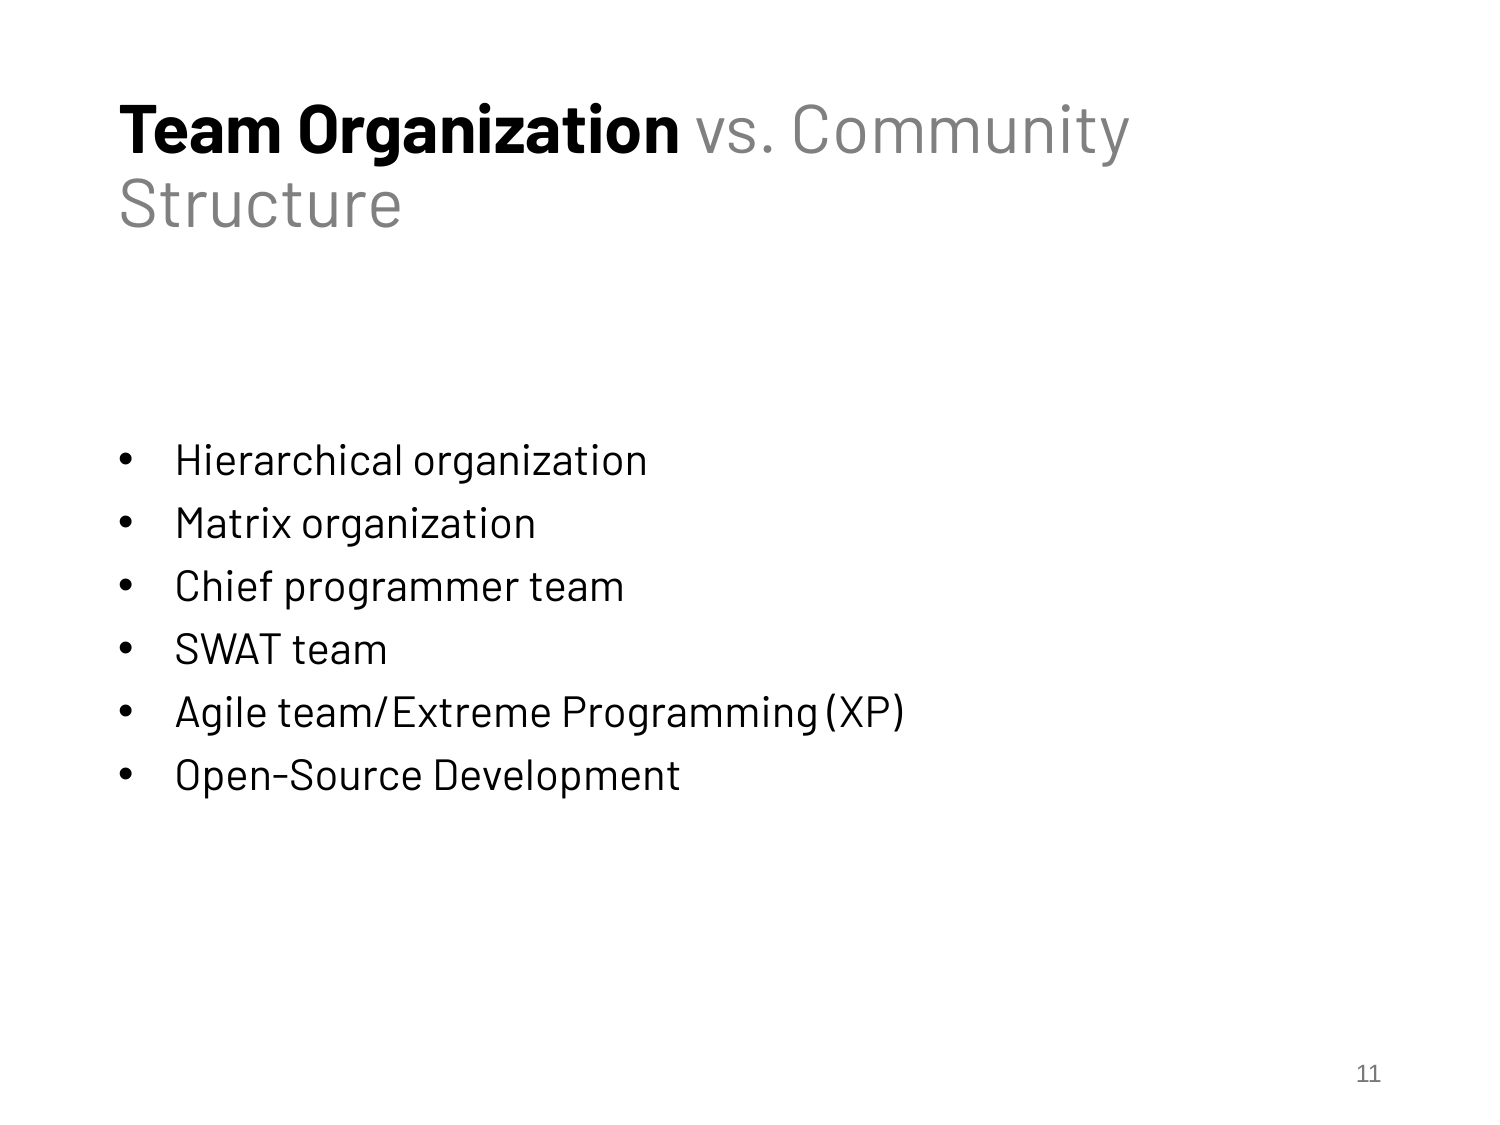

# Team Organization vs. Community Structure

Hierarchical organization
Matrix organization
Chief programmer team
SWAT team
Agile team/Extreme Programming (XP)
Open-Source Development
11